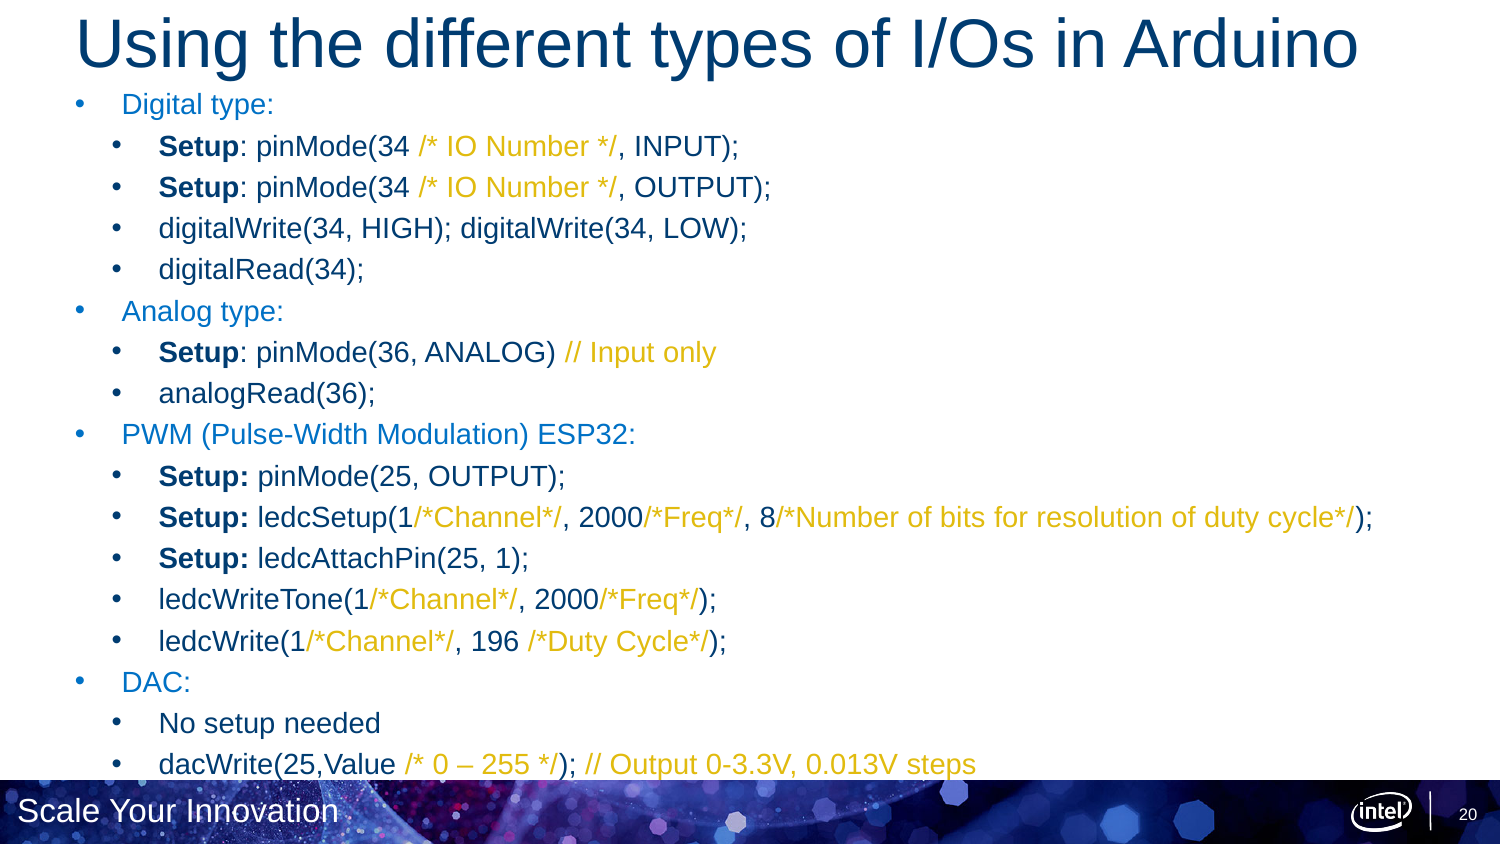

# Using the different types of I/Os in Arduino
Digital type:
Setup: pinMode(34 /* IO Number */, INPUT);
Setup: pinMode(34 /* IO Number */, OUTPUT);
digitalWrite(34, HIGH); digitalWrite(34, LOW);
digitalRead(34);
Analog type:
Setup: pinMode(36, ANALOG) // Input only
analogRead(36);
PWM (Pulse-Width Modulation) ESP32:
Setup: pinMode(25, OUTPUT);
Setup: ledcSetup(1/*Channel*/, 2000/*Freq*/, 8/*Number of bits for resolution of duty cycle*/);
Setup: ledcAttachPin(25, 1);
ledcWriteTone(1/*Channel*/, 2000/*Freq*/);
ledcWrite(1/*Channel*/, 196 /*Duty Cycle*/);
DAC:
No setup needed
dacWrite(25,Value /* 0 – 255 */); // Output 0-3.3V, 0.013V steps
20